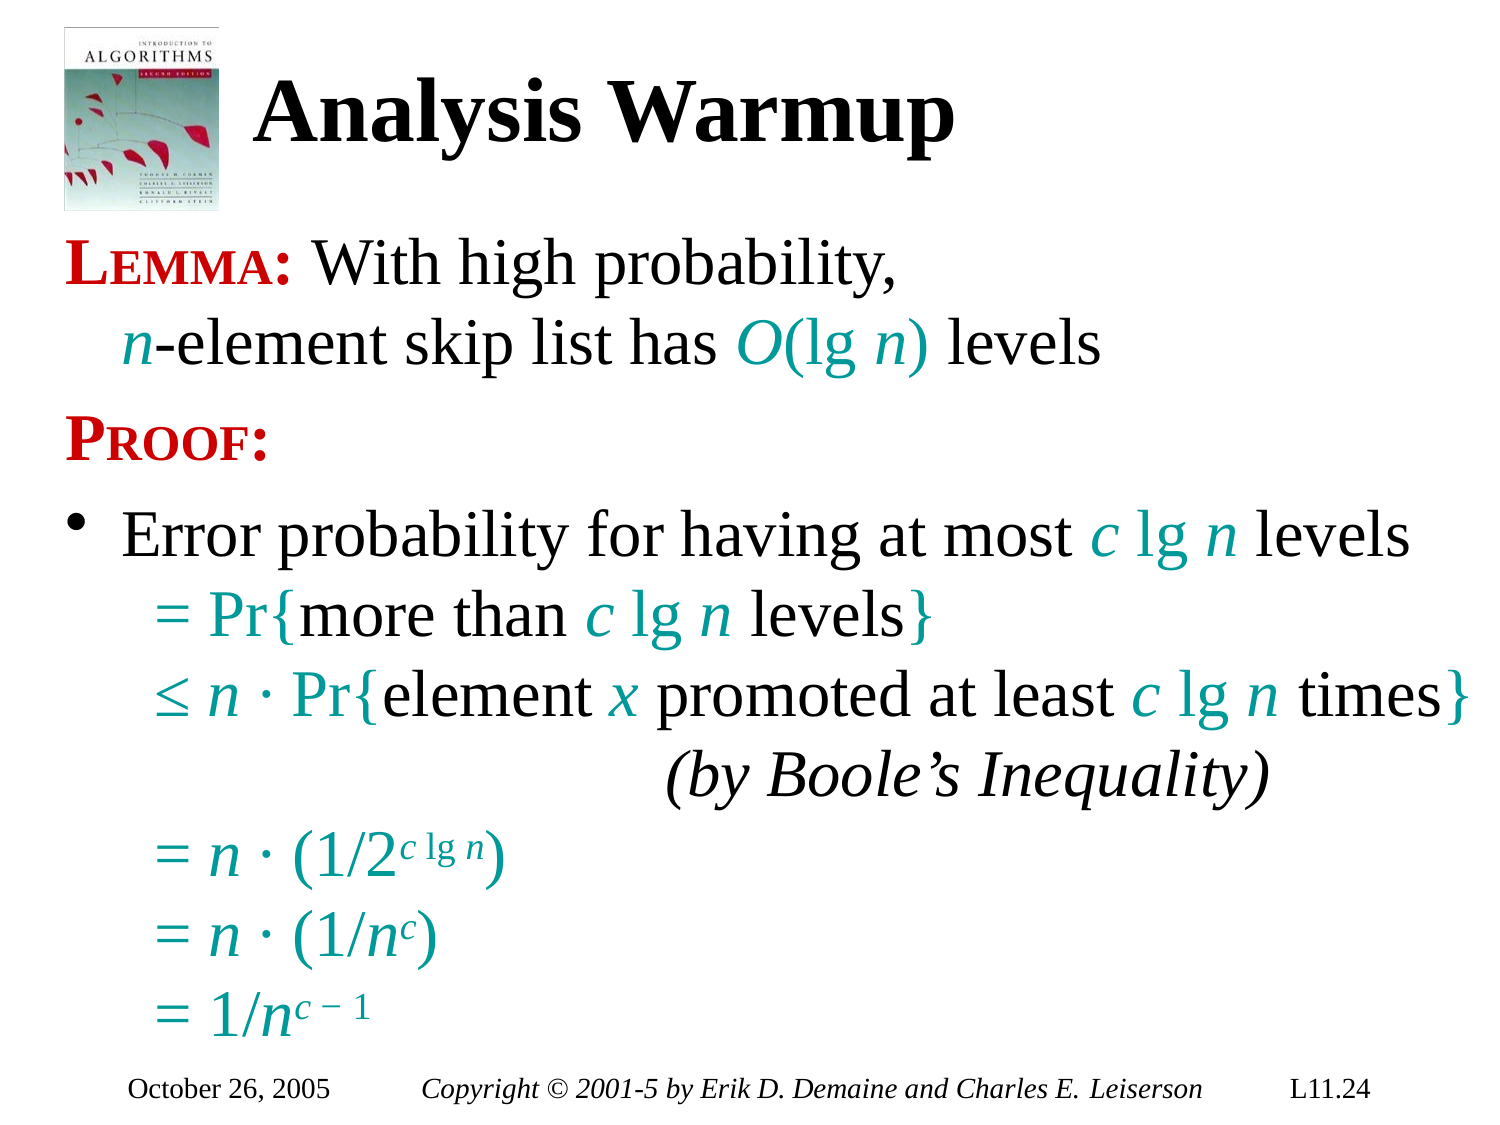

# Analysis Warmup
LEMMA: With high probability,
n-element skip list has O(lg n) levels
PROOF:
Error probability for having at most c lg n levels
= Pr{more than c lg n levels}
≤ n ∙ Pr{element x promoted at least c lg n times}
(by Boole’s Inequality)
= n ∙ (1/2c lg n)
= n ∙ (1/nc)
= 1/nc − 1
October 26, 2005
Copyright © 2001-5 by Erik D. Demaine and Charles E. Leiserson
L11.24